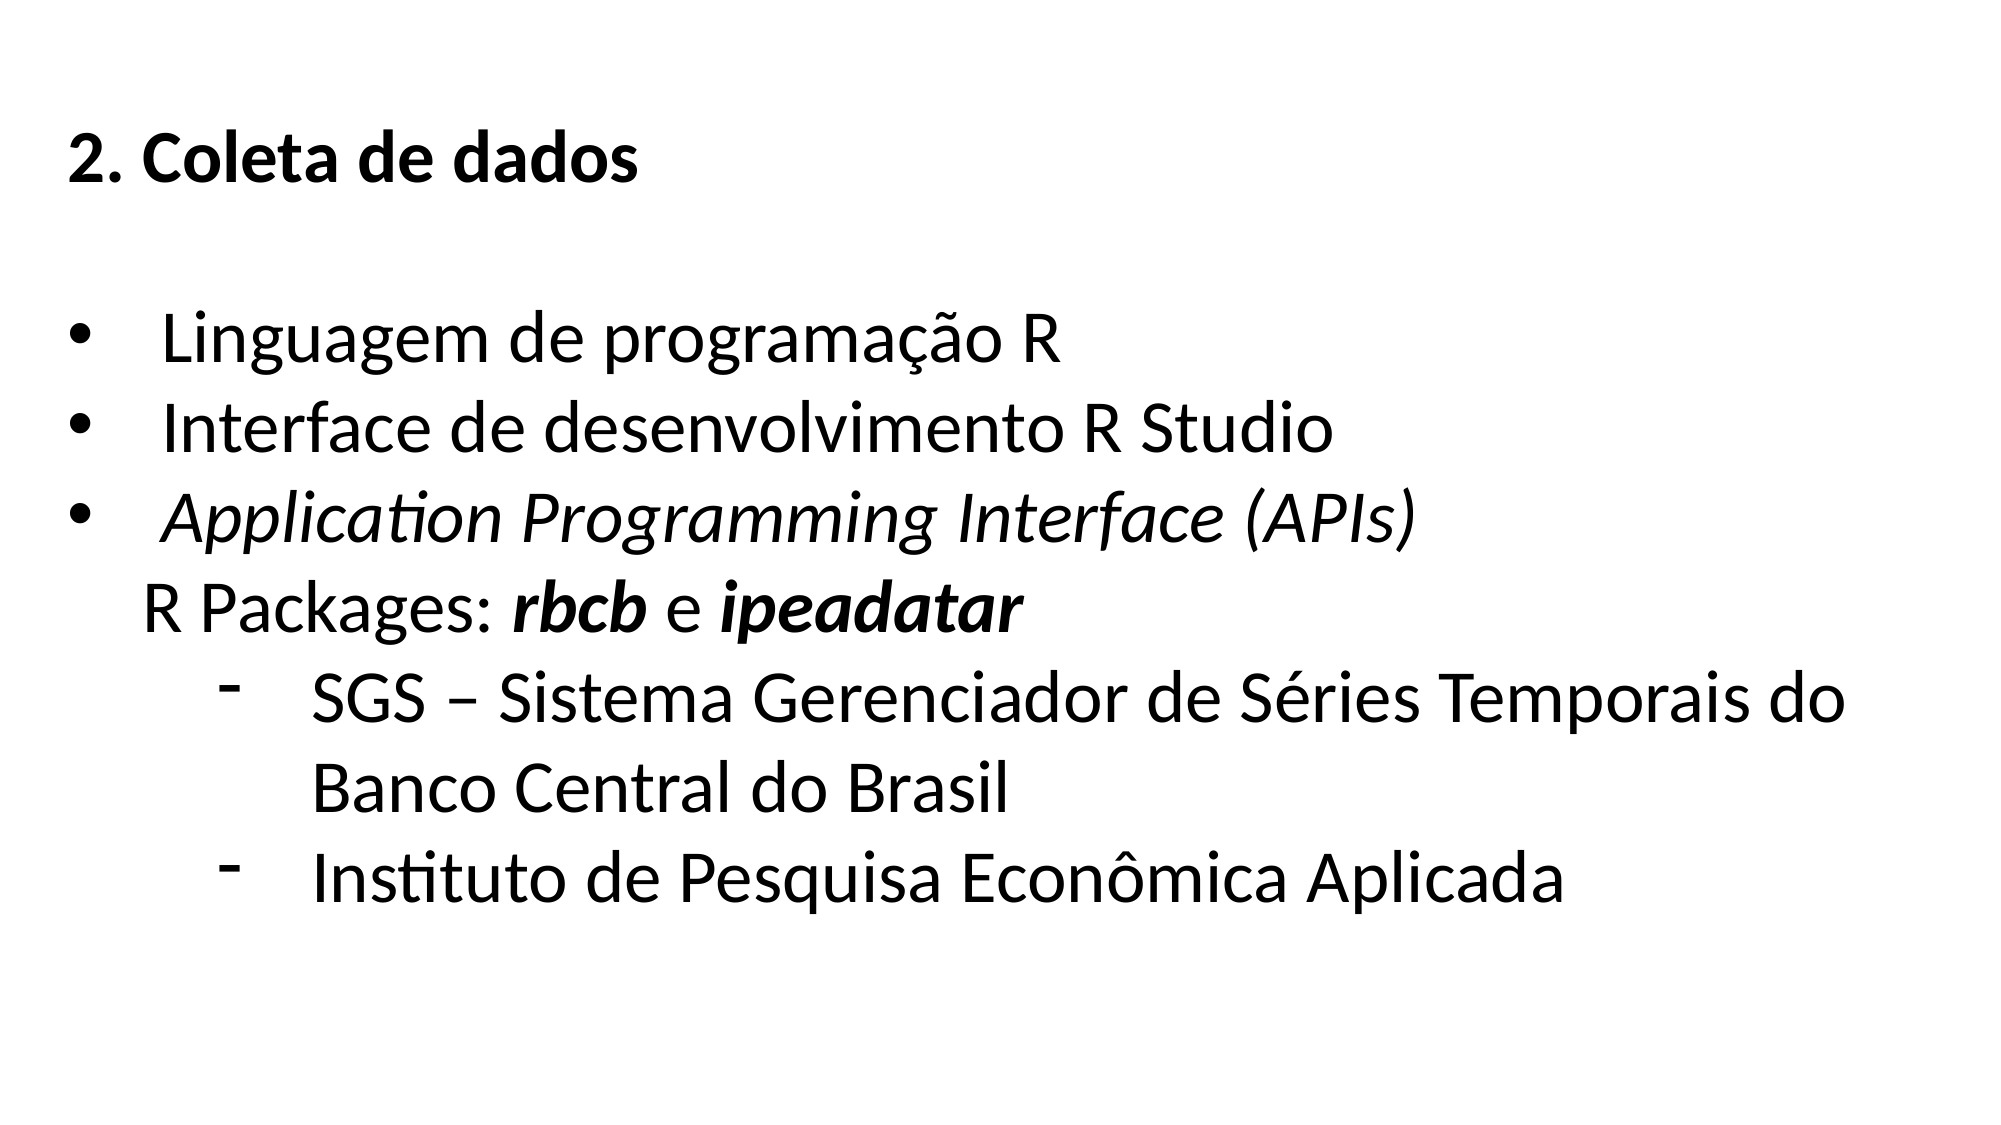

2. Coleta de dados

Linguagem de programação R
Interface de desenvolvimento R Studio
Application Programming Interface (APIs)
R Packages: rbcb e ipeadatar
SGS – Sistema Gerenciador de Séries Temporais do Banco Central do Brasil
Instituto de Pesquisa Econômica Aplicada